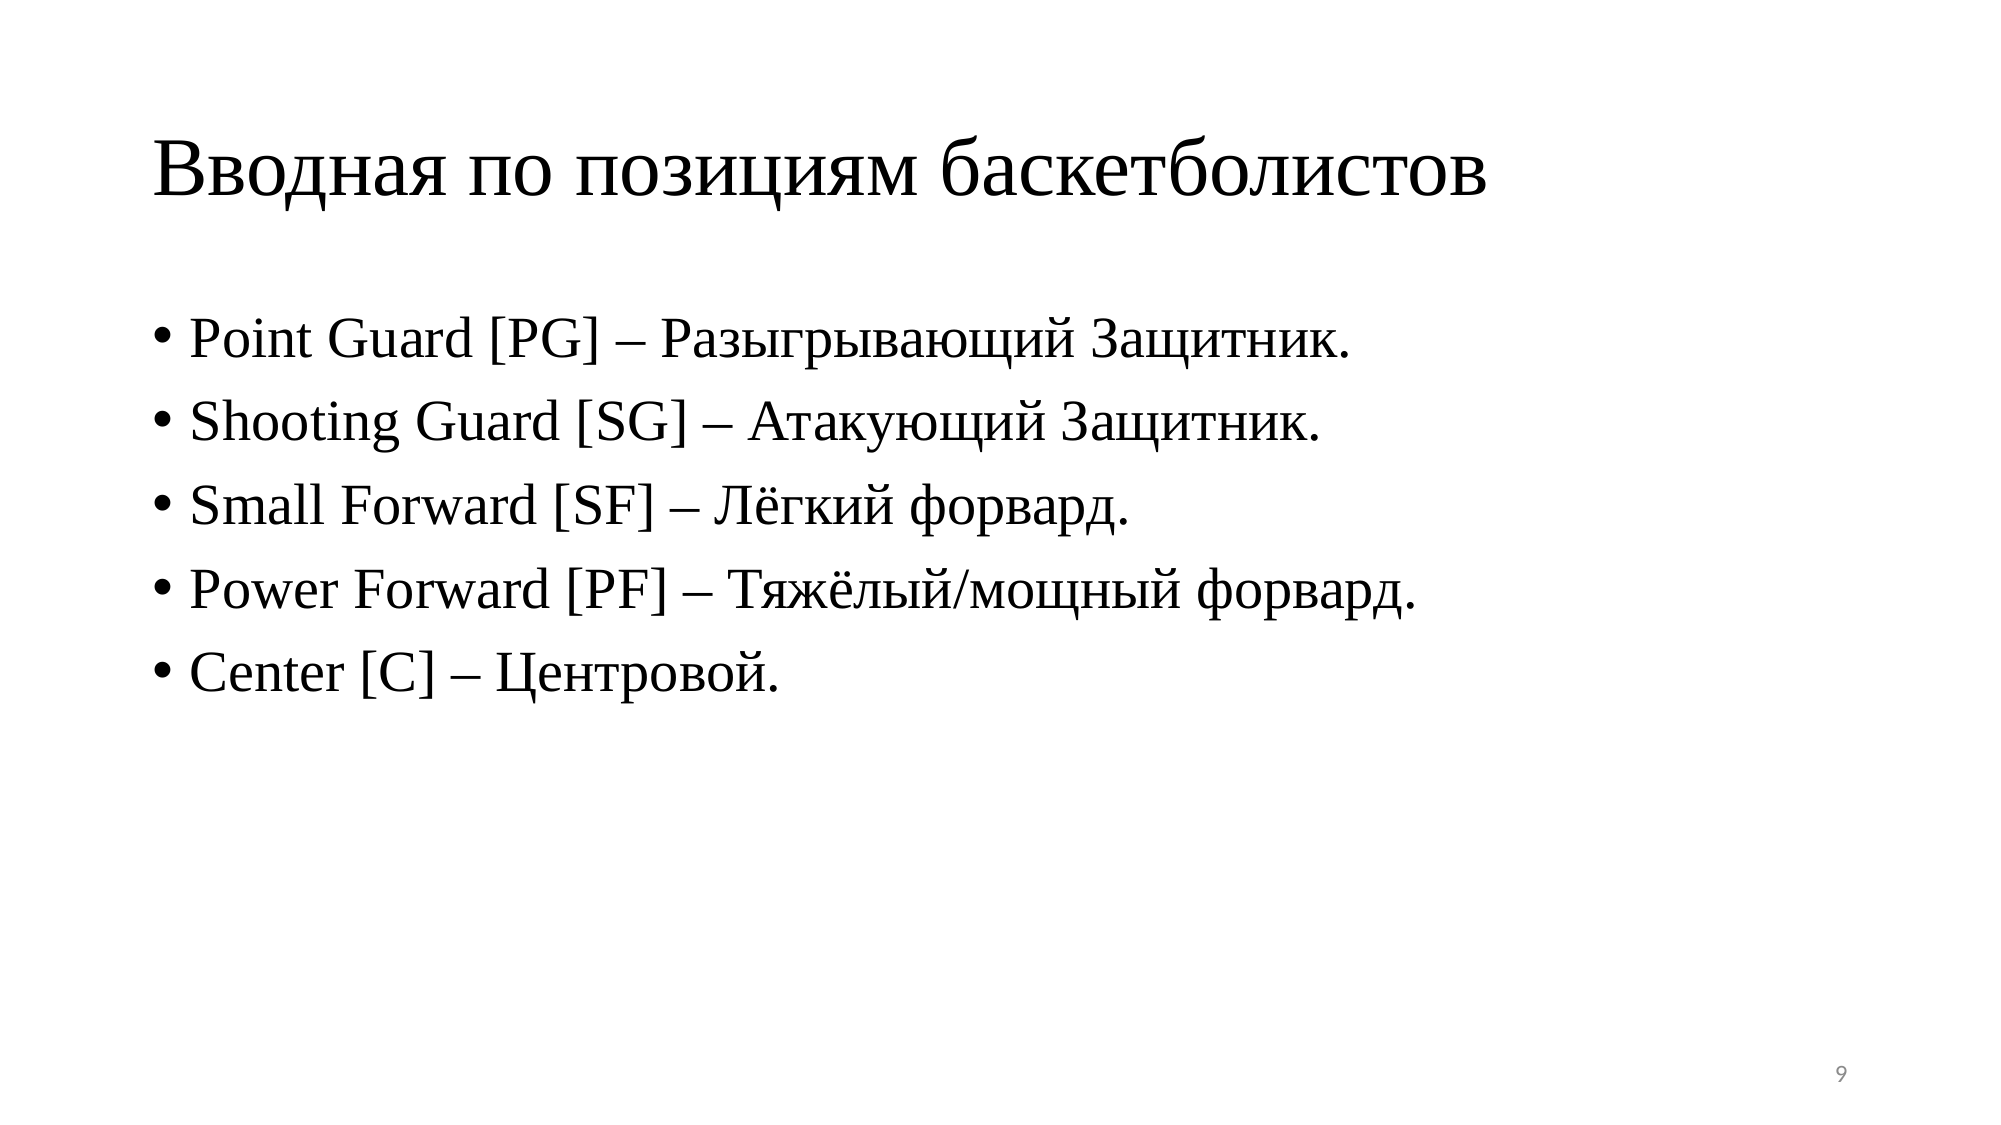

# Вводная по позициям баскетболистов
Point Guard [PG] – Разыгрывающий Защитник.
Shooting Guard [SG] – Атакующий Защитник.
Small Forward [SF] – Лёгкий форвард.
Power Forward [PF] – Тяжёлый/мощный форвард.
Center [C] – Центровой.
9